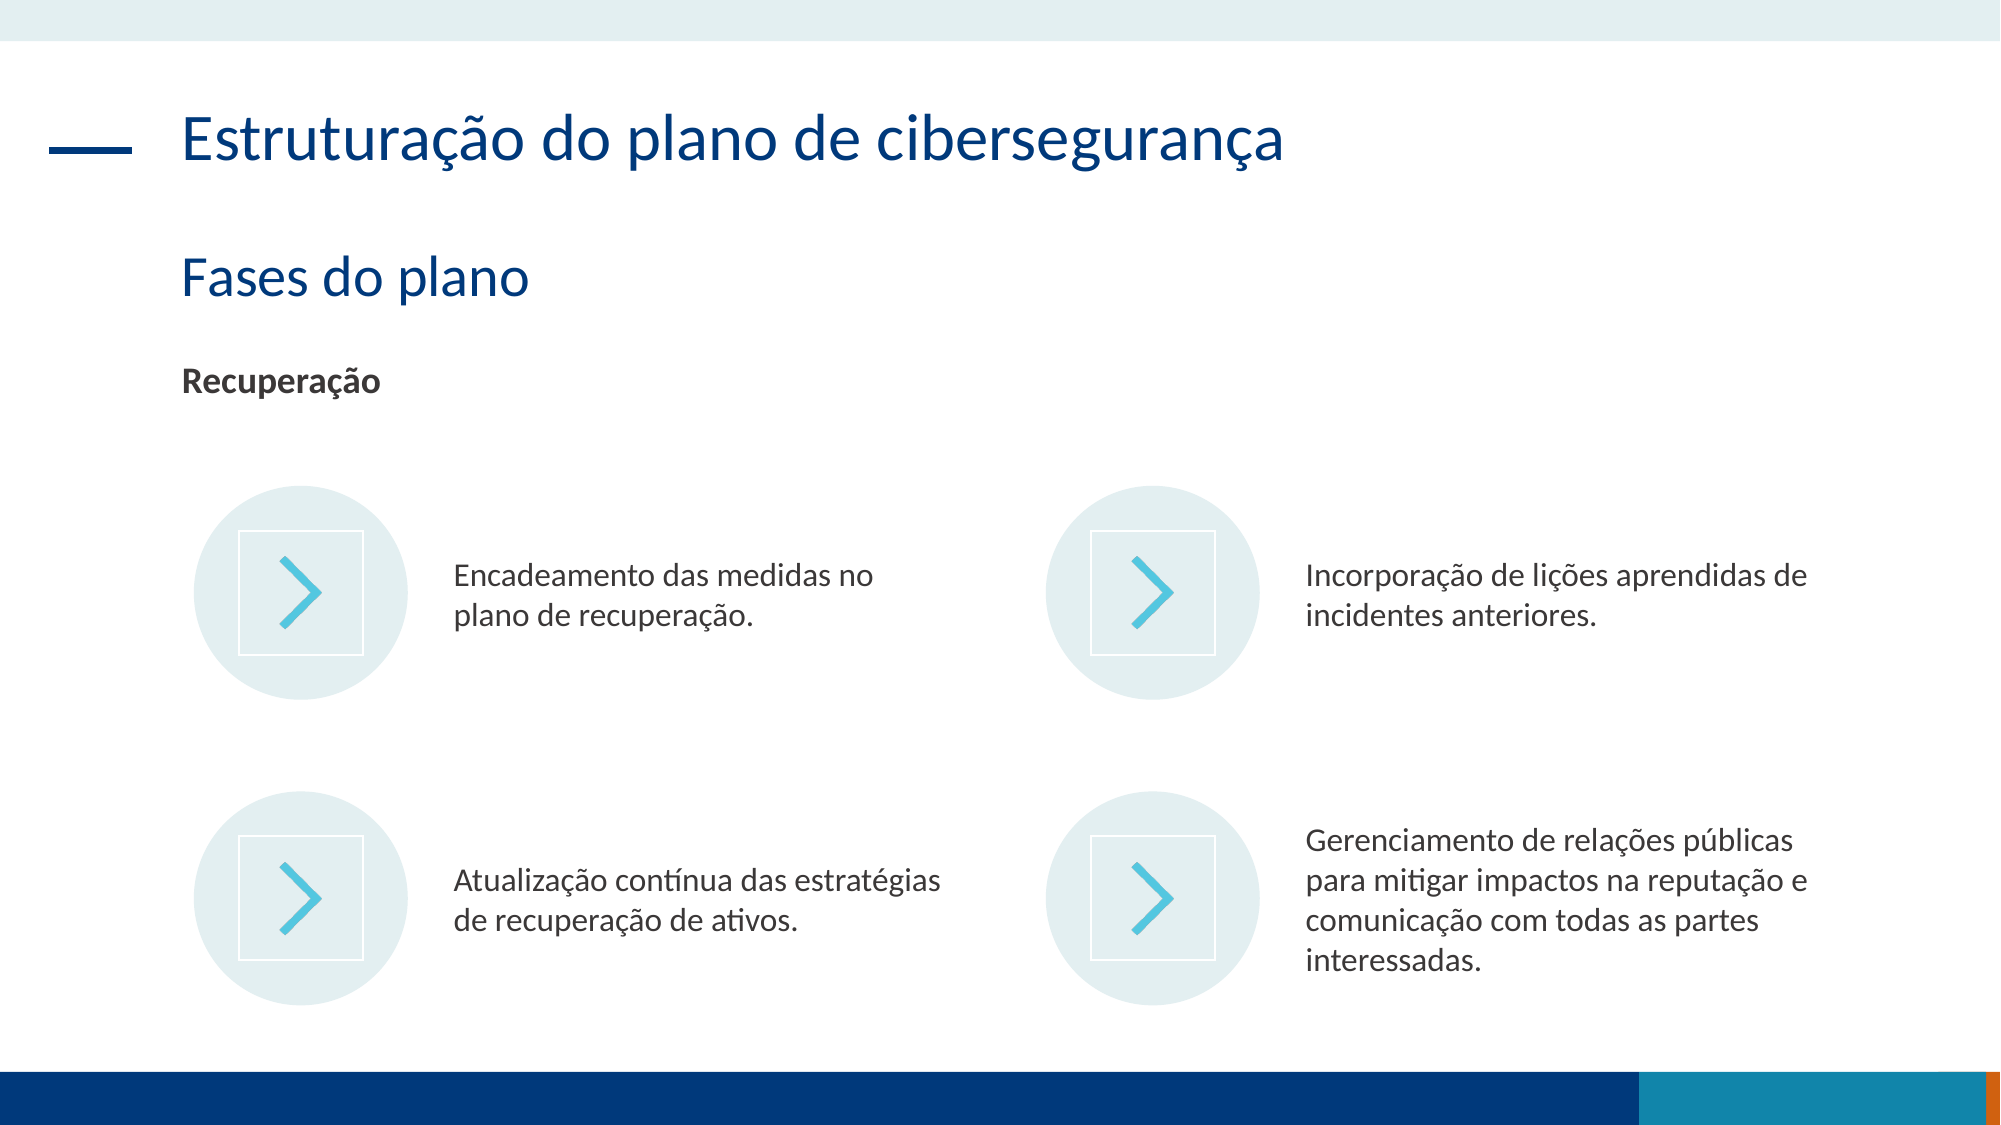

Estruturação do plano de cibersegurança

Fases do plano

Recuperação
Encadeamento das medidas no plano de recuperação.
Incorporação de lições aprendidas de incidentes anteriores.
Atualização contínua das estratégias de recuperação de ativos.
Gerenciamento de relações públicas para mitigar impactos na reputação e comunicação com todas as partes interessadas.